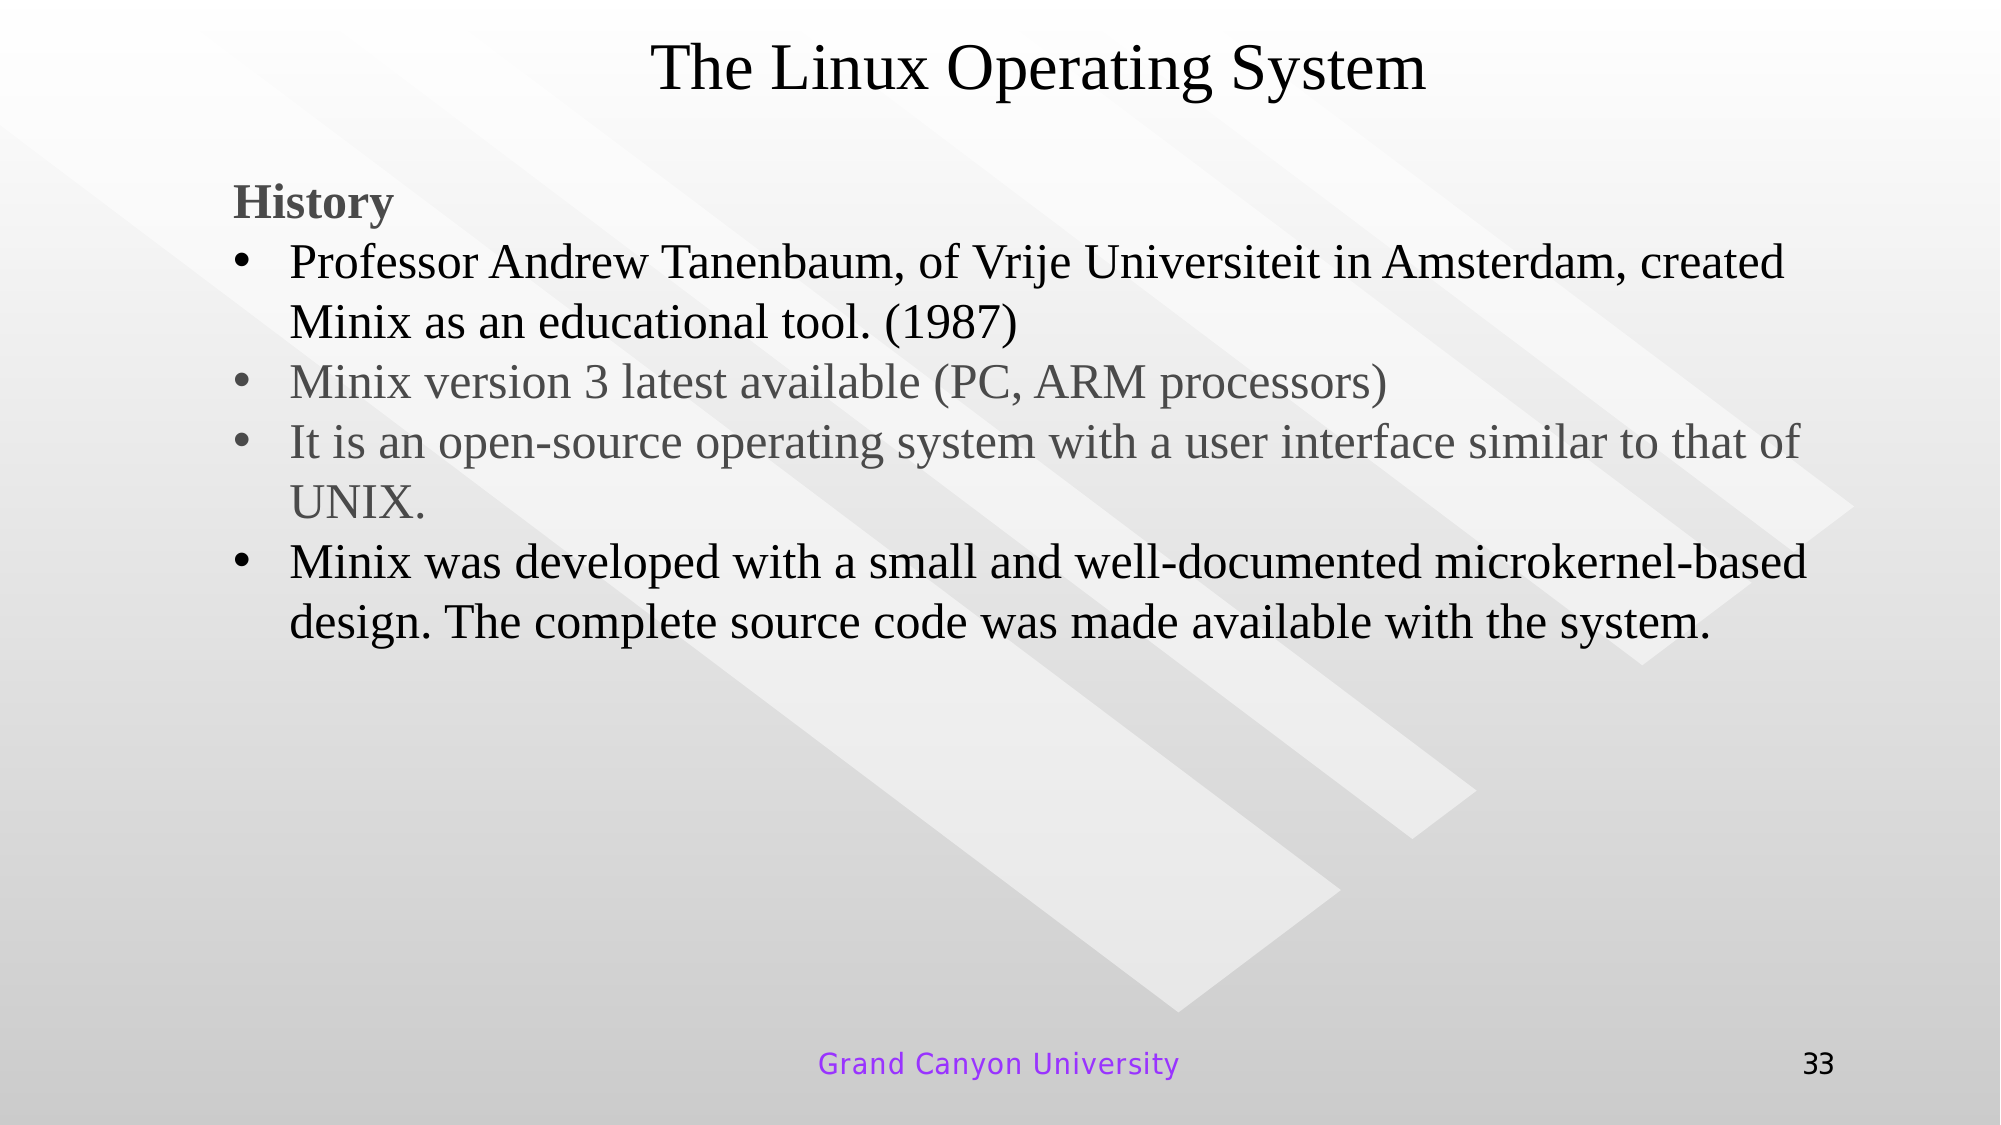

# The Linux Operating System
History
Professor Andrew Tanenbaum, of Vrije Universiteit in Amsterdam, created Minix as an educational tool. (1987)
Minix version 3 latest available (PC, ARM processors)
It is an open-source operating system with a user interface similar to that of UNIX.
Minix was developed with a small and well-documented microkernel-based design. The complete source code was made available with the system.
Grand Canyon University
33